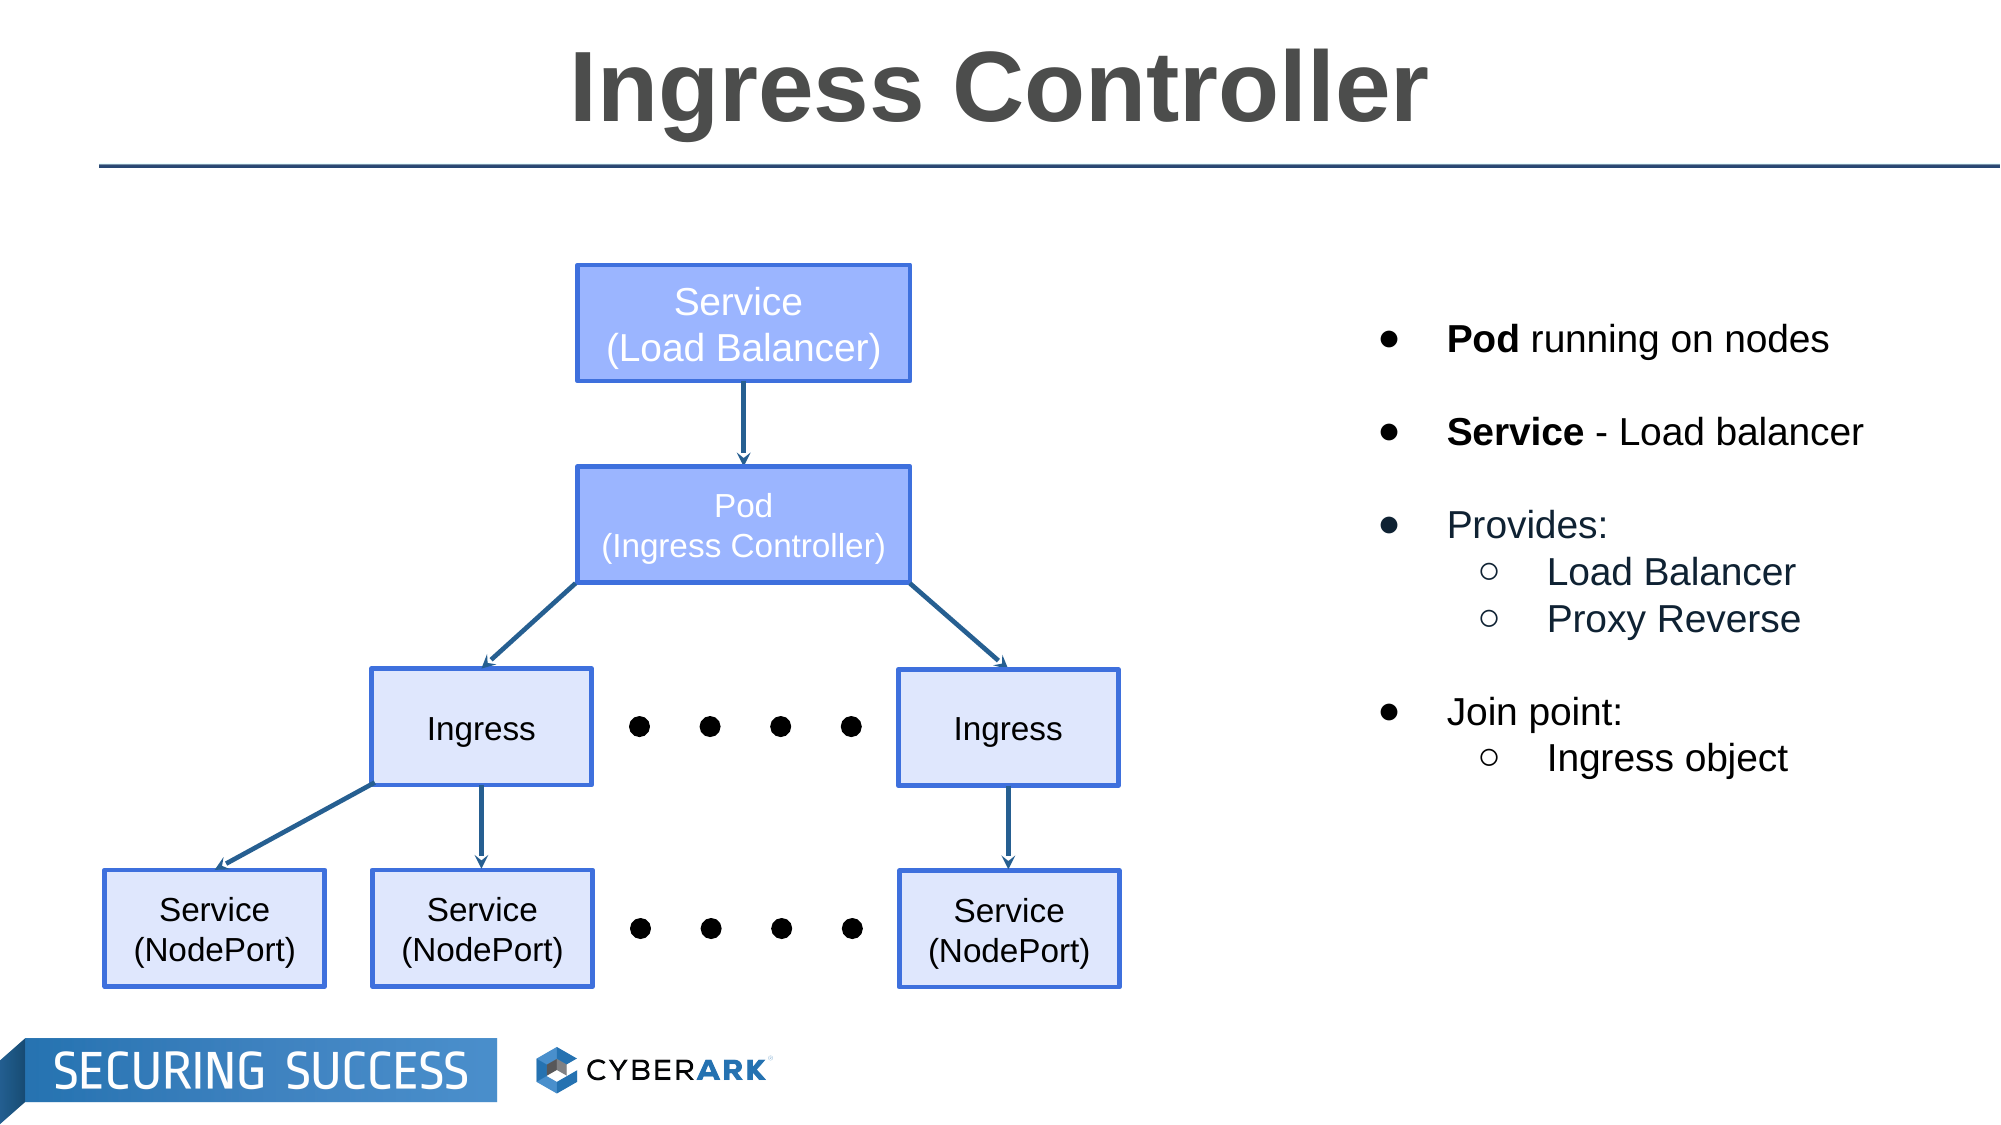

# Ingress Controller
Service
(Load Balancer)
Pod running on nodes
Service - Load balancer
Provides:
Load Balancer
Proxy Reverse
Join point:
Ingress object

Pod
(Ingress Controller)
Ingress
Ingress

Service
(NodePort)
Service
(NodePort)
Service
(NodePort)